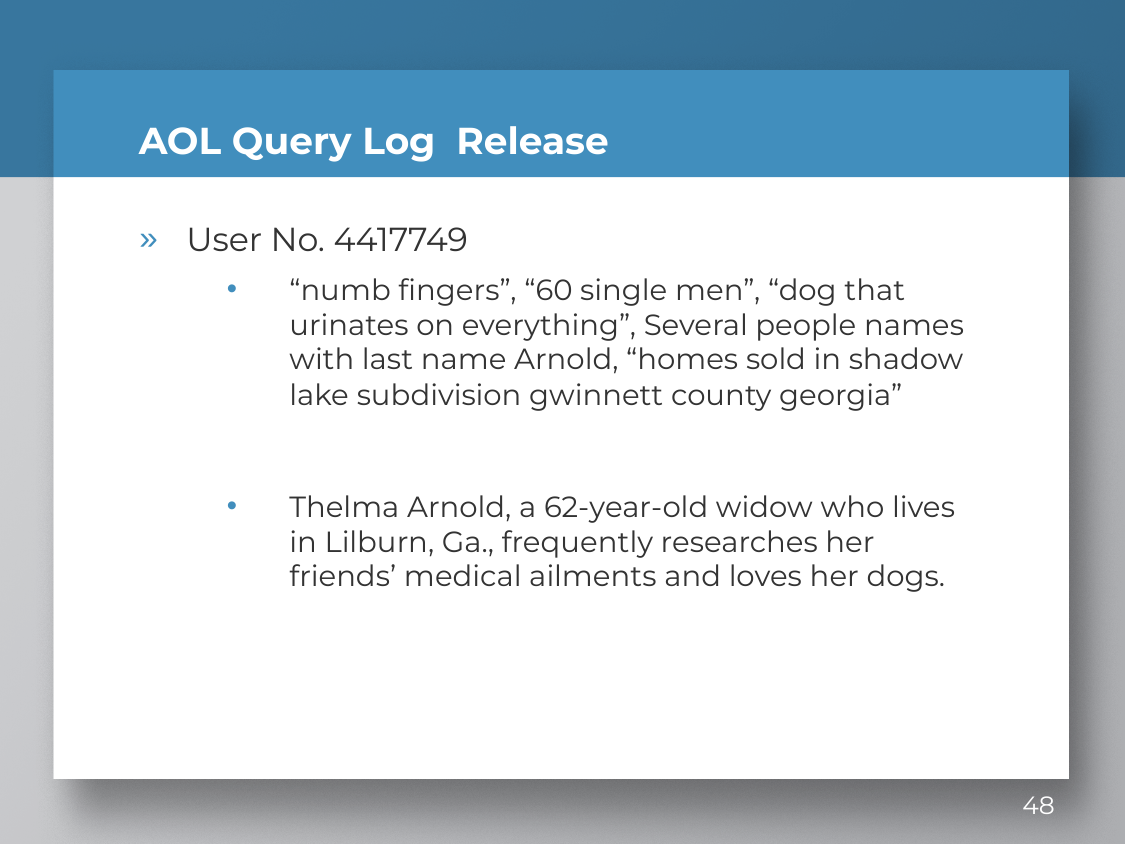

# AOL Query Log  Release
User No. 4417749
“numb fingers”, “60 single men”, “dog that urinates on everything”, Several people names with last name Arnold, “homes sold in shadow lake subdivision gwinnett county georgia”

Thelma Arnold, a 62-year-old widow who lives in Lilburn, Ga., frequently researches her friends’ medical ailments and loves her dogs.

48